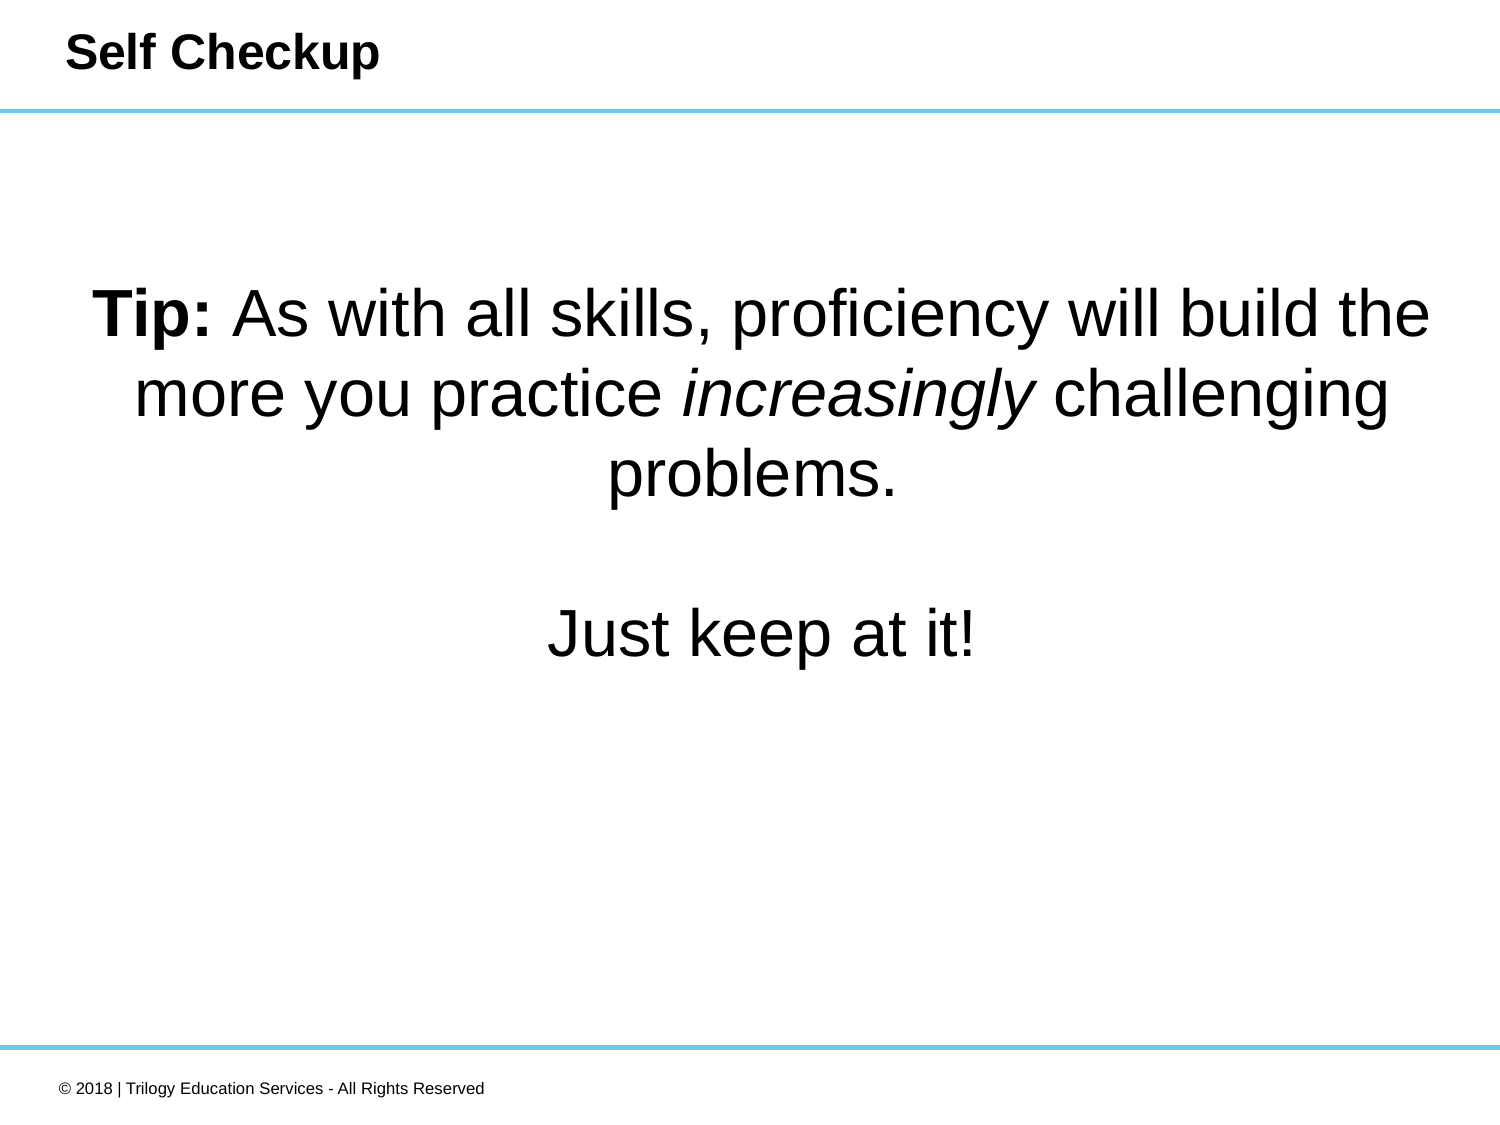

# Self Checkup
Tip: As with all skills, proficiency will build the more you practice increasingly challenging problems.

Just keep at it!